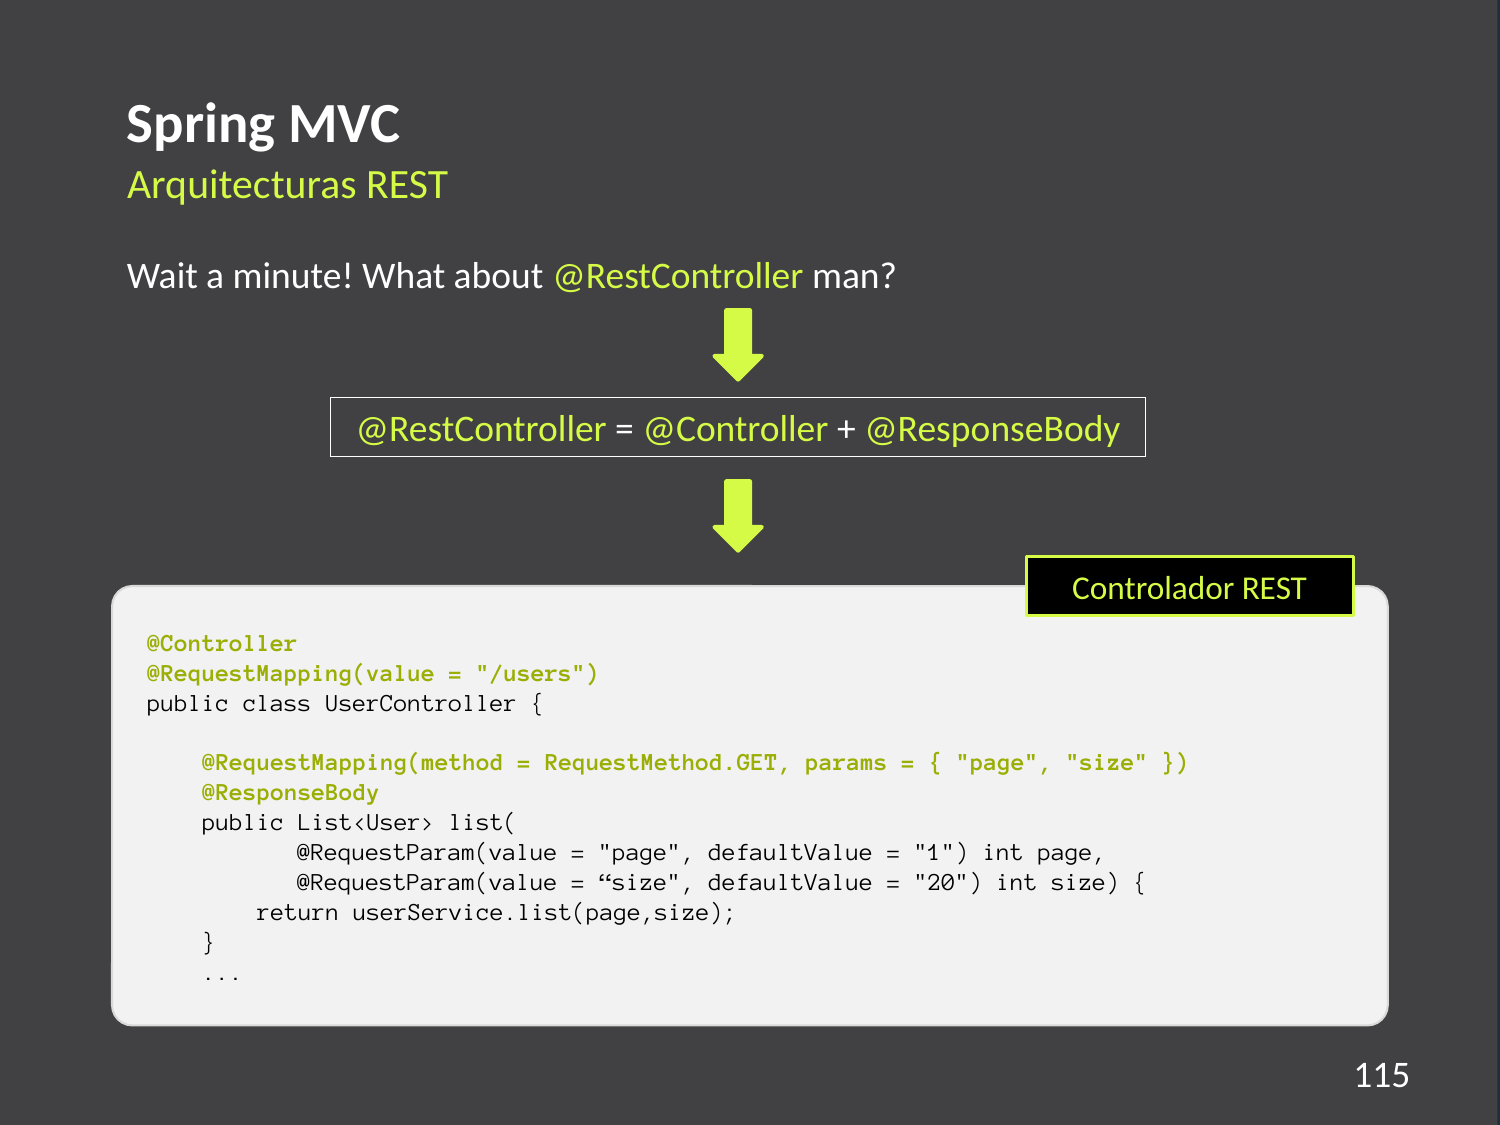

Spring MVC
Arquitecturas REST
Wait a minute! What about @RestController man?

@RestController = @Controller + @ResponseBody

Controlador REST
@Controller
@RequestMapping(value = "/users")
public class UserController {

    @RequestMapping(method = RequestMethod.GET, params = { "page", "size" })
    @ResponseBody
    public List<User> list(
	@RequestParam(value = "page", defaultValue = "1") int page,
     	@RequestParam(value = “size", defaultValue = "20") int size) {
        return userService.list(page,size);
    }
    ...
115